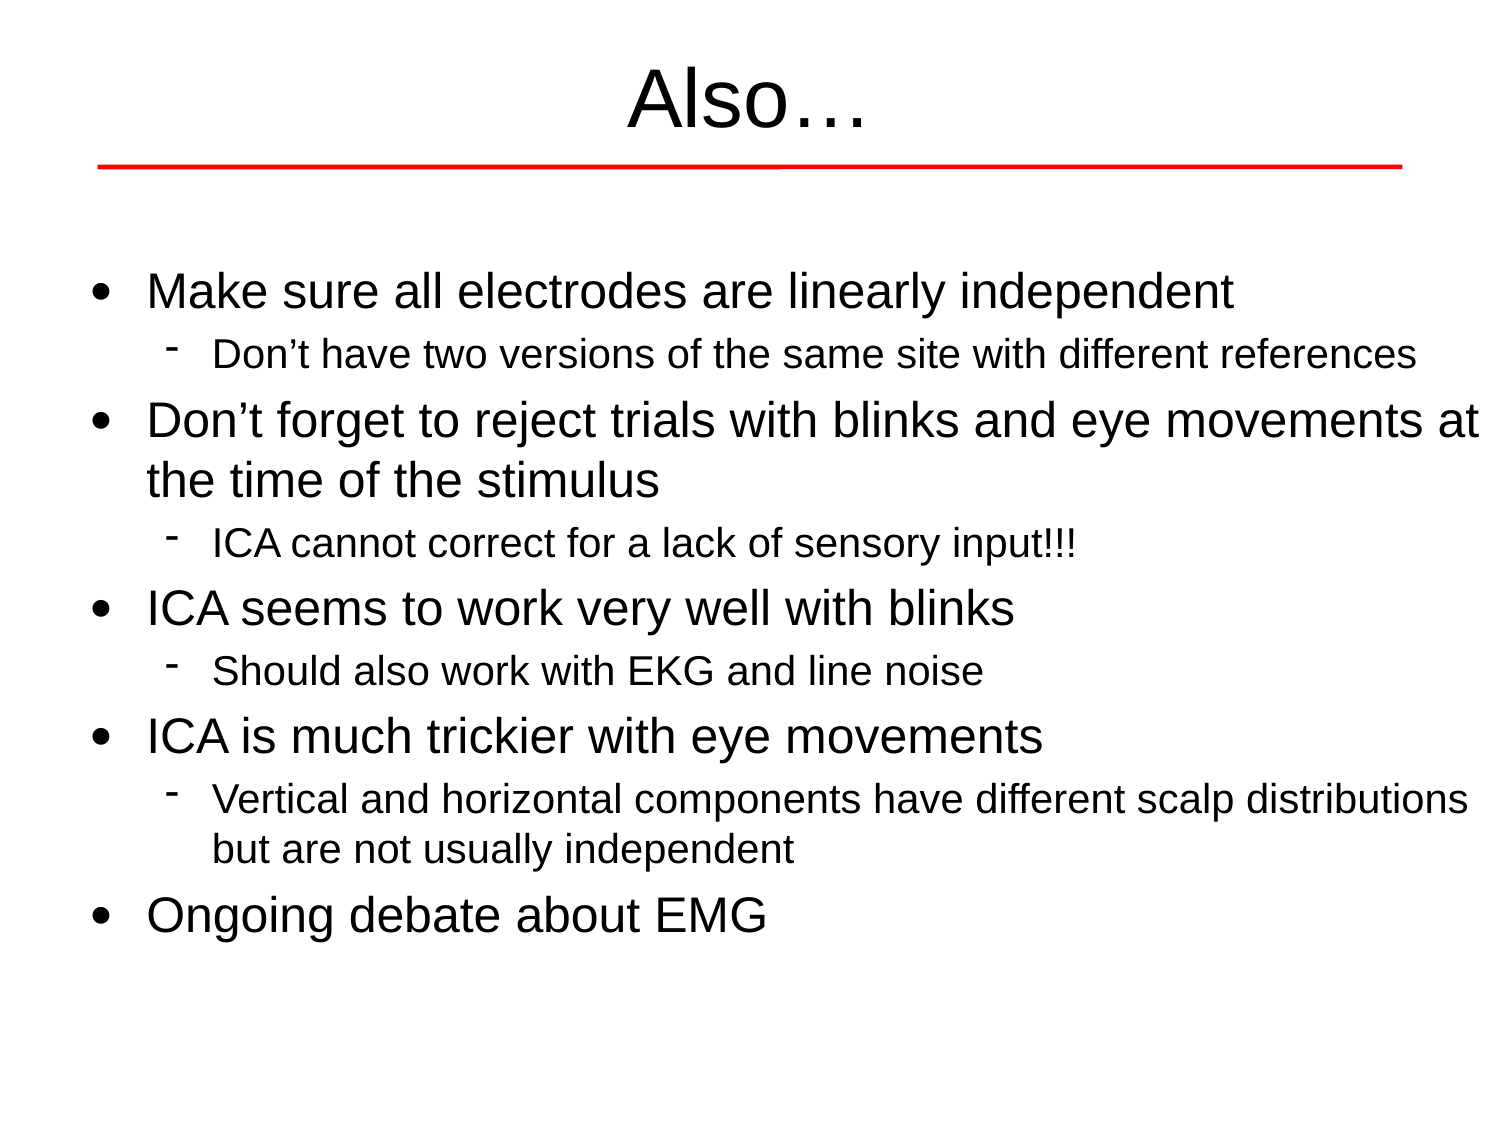

# Also…

Make sure all electrodes are linearly independent
Don’t have two versions of the same site with different references
Don’t forget to reject trials with blinks and eye movements at the time of the stimulus
ICA cannot correct for a lack of sensory input!!!
ICA seems to work very well with blinks
Should also work with EKG and line noise
ICA is much trickier with eye movements
Vertical and horizontal components have different scalp distributions but are not usually independent
Ongoing debate about EMG